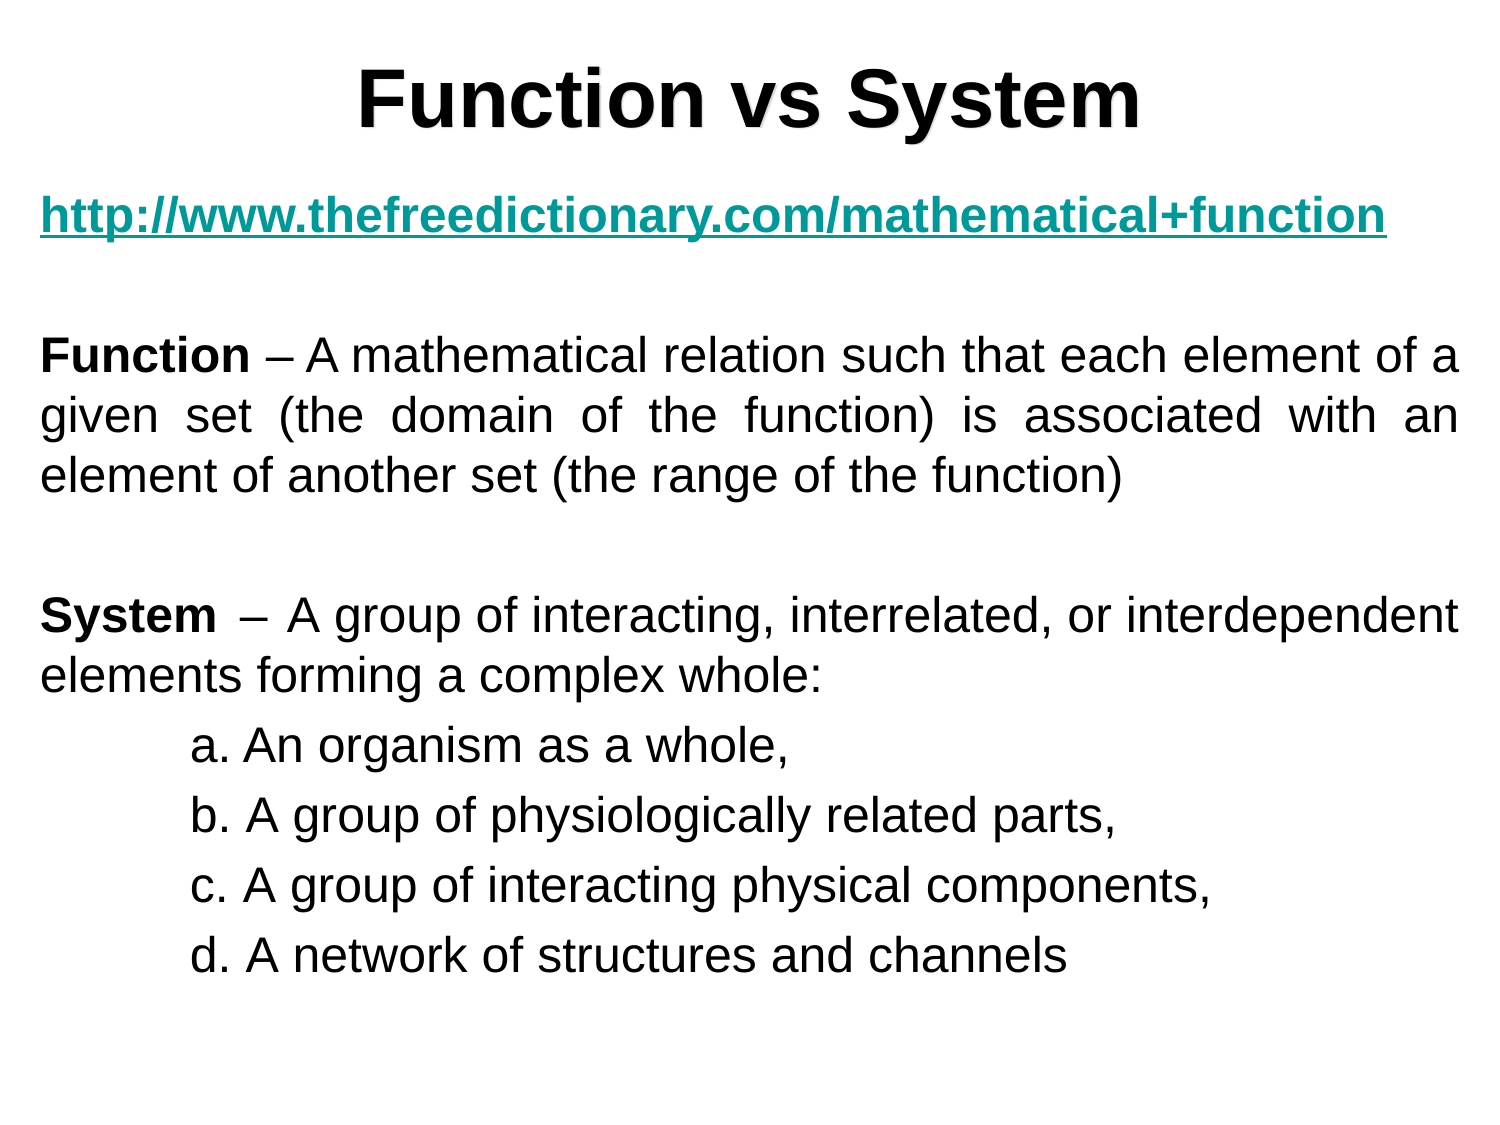

# Function vs System
http://www.thefreedictionary.com/mathematical+function

Function – A mathematical relation such that each element of a given set (the domain of the function) is associated with an element of another set (the range of the function)

System – A group of interacting, interrelated, or interdependent elements forming a complex whole:
	a. An organism as a whole,
	b. A group of physiologically related parts,
	c. A group of interacting physical components,
	d. A network of structures and channels